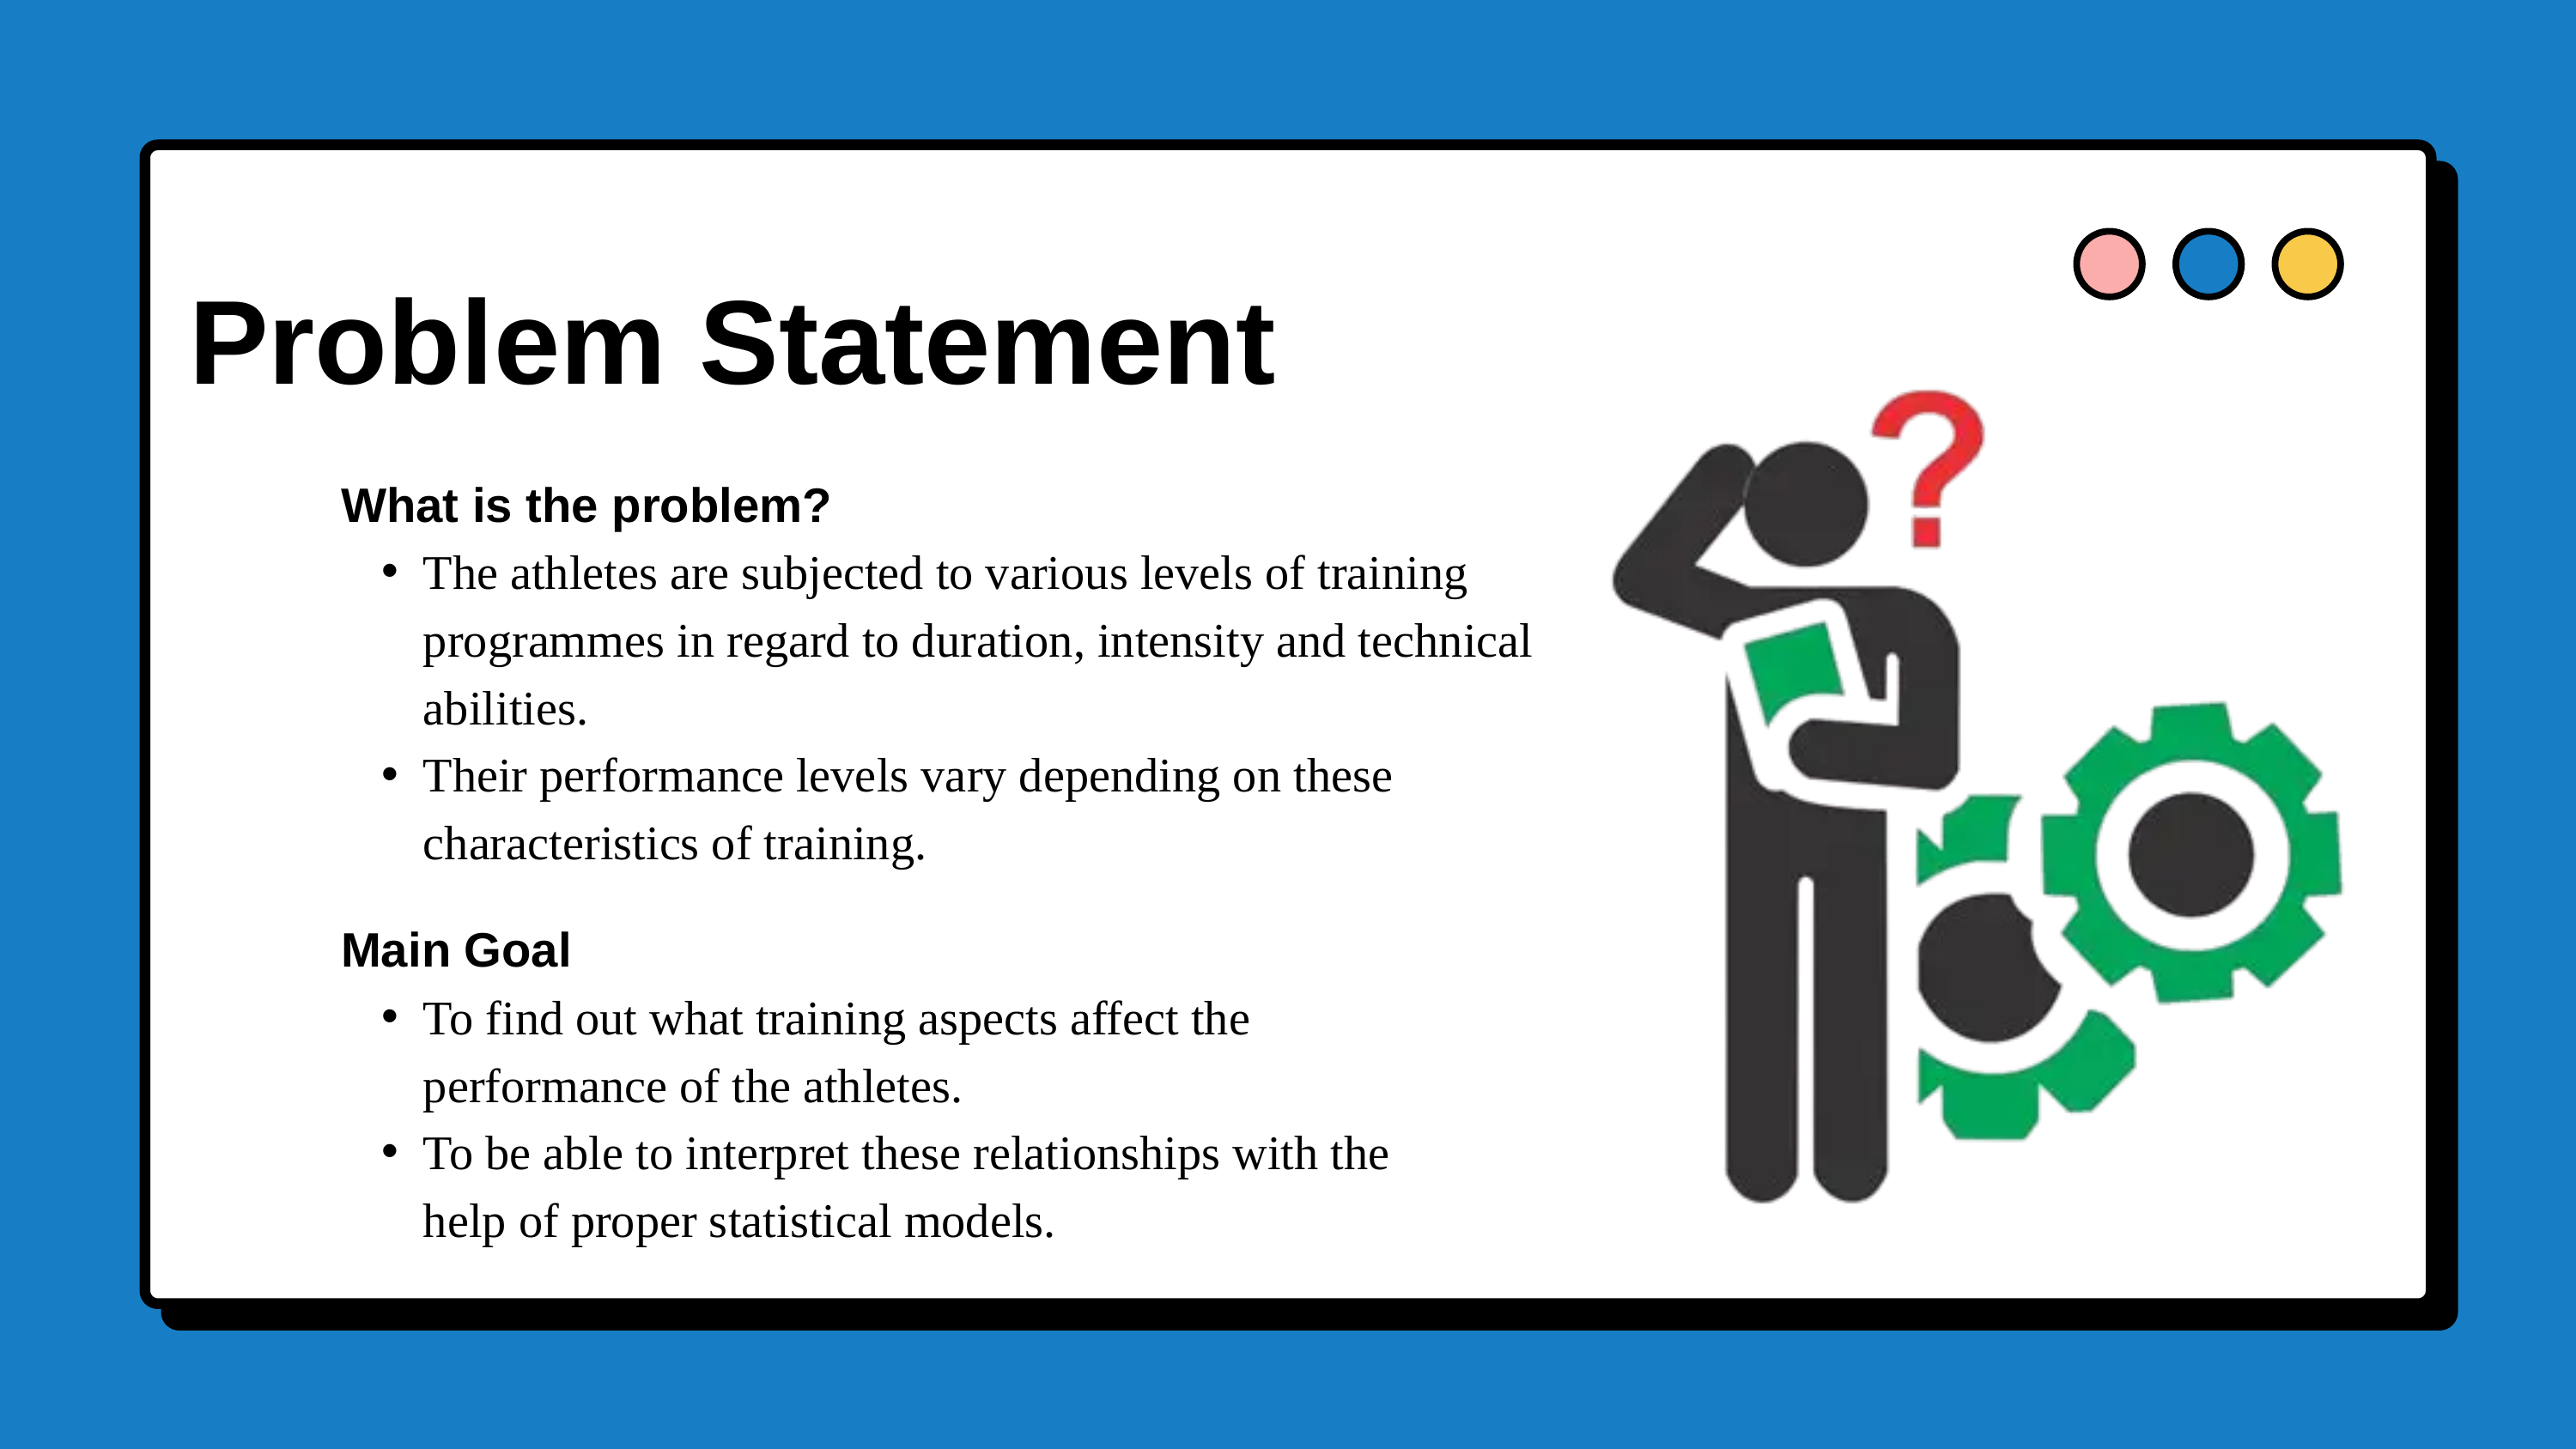

Problem Statement

What is the problem?
The athletes are subjected to various levels of training programmes in regard to duration, intensity and technical abilities.
Their performance levels vary depending on these characteristics of training.
Main Goal
To find out what training aspects affect the performance of the athletes.
To be able to interpret these relationships with the help of proper statistical models.